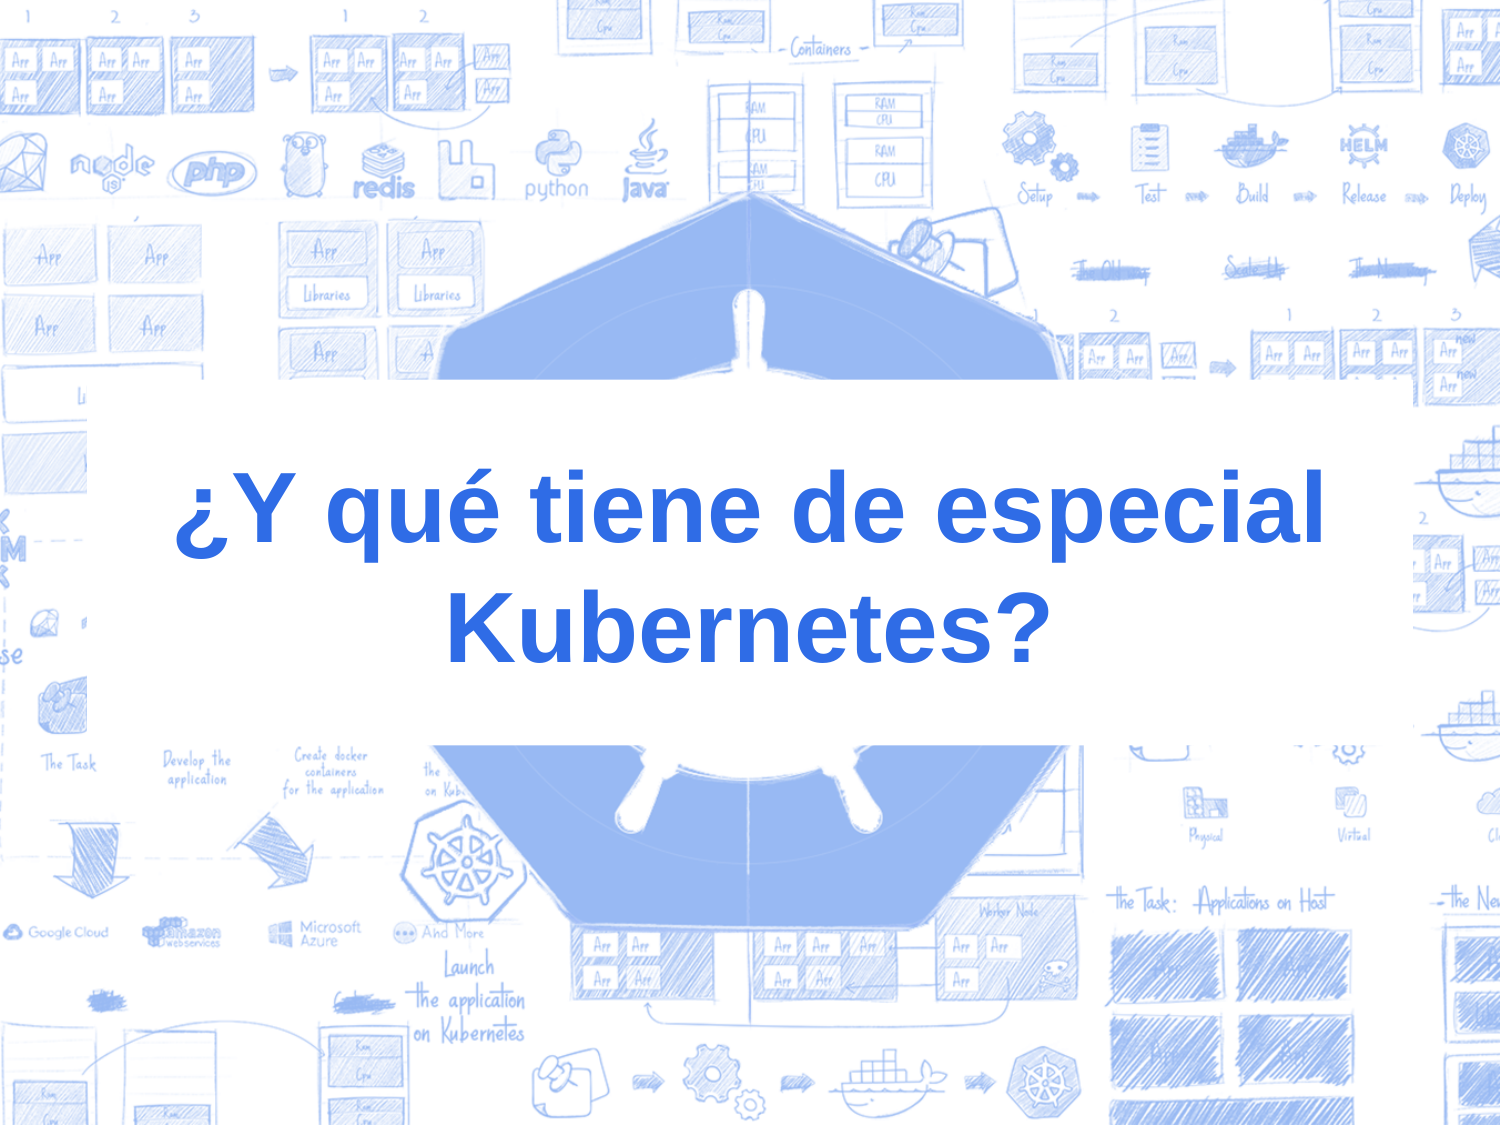

# ¿Y qué tiene de especial Kubernetes?